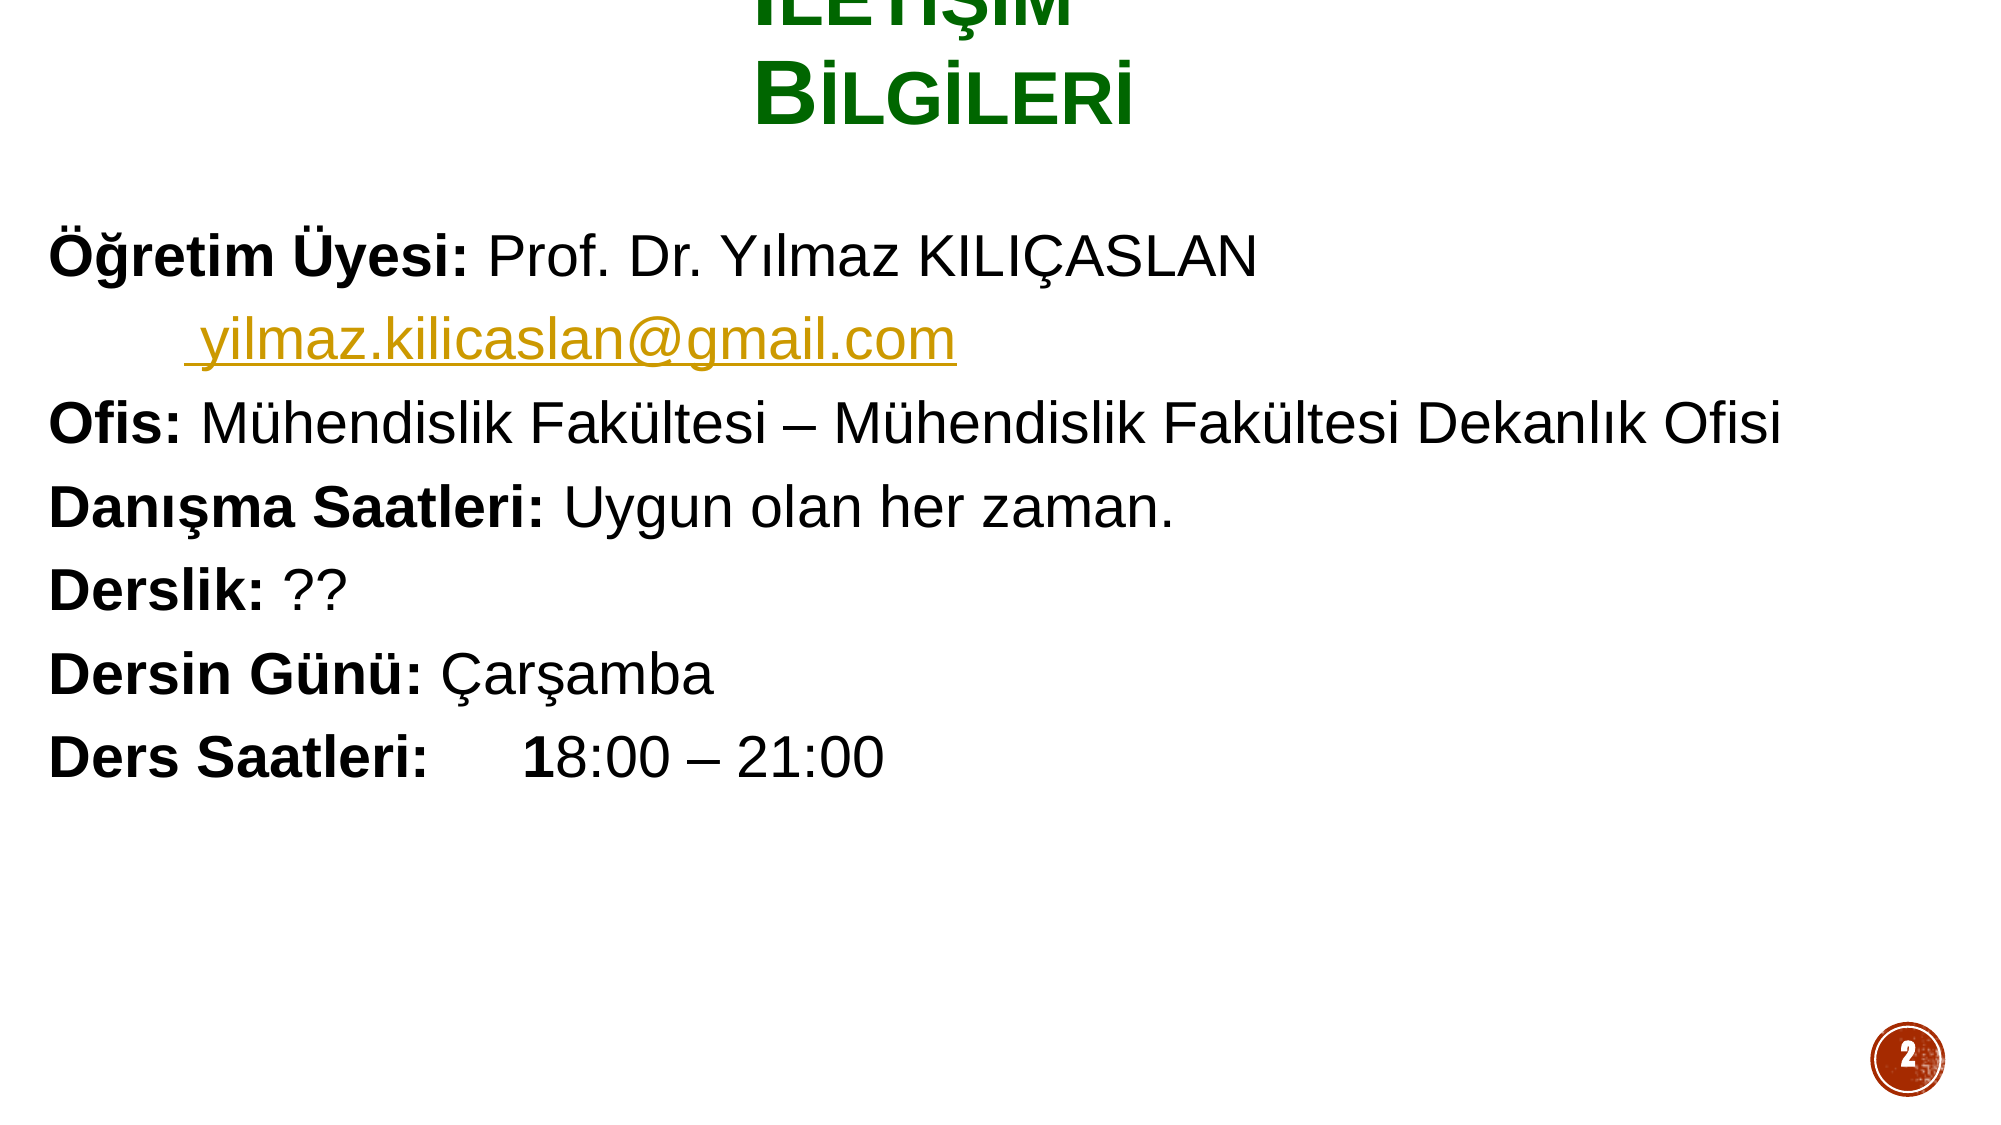

İletişim Bilgileri
Öğretim Üyesi: Prof. Dr. Yılmaz KILIÇASLAN
		  yilmaz.kilicaslan@gmail.com
Ofis: Mühendislik Fakültesi – Mühendislik Fakültesi Dekanlık Ofisi
Danışma Saatleri: Uygun olan her zaman.
Derslik: ??
Dersin Günü: Çarşamba
Ders Saatleri:	18:00 – 21:00
2